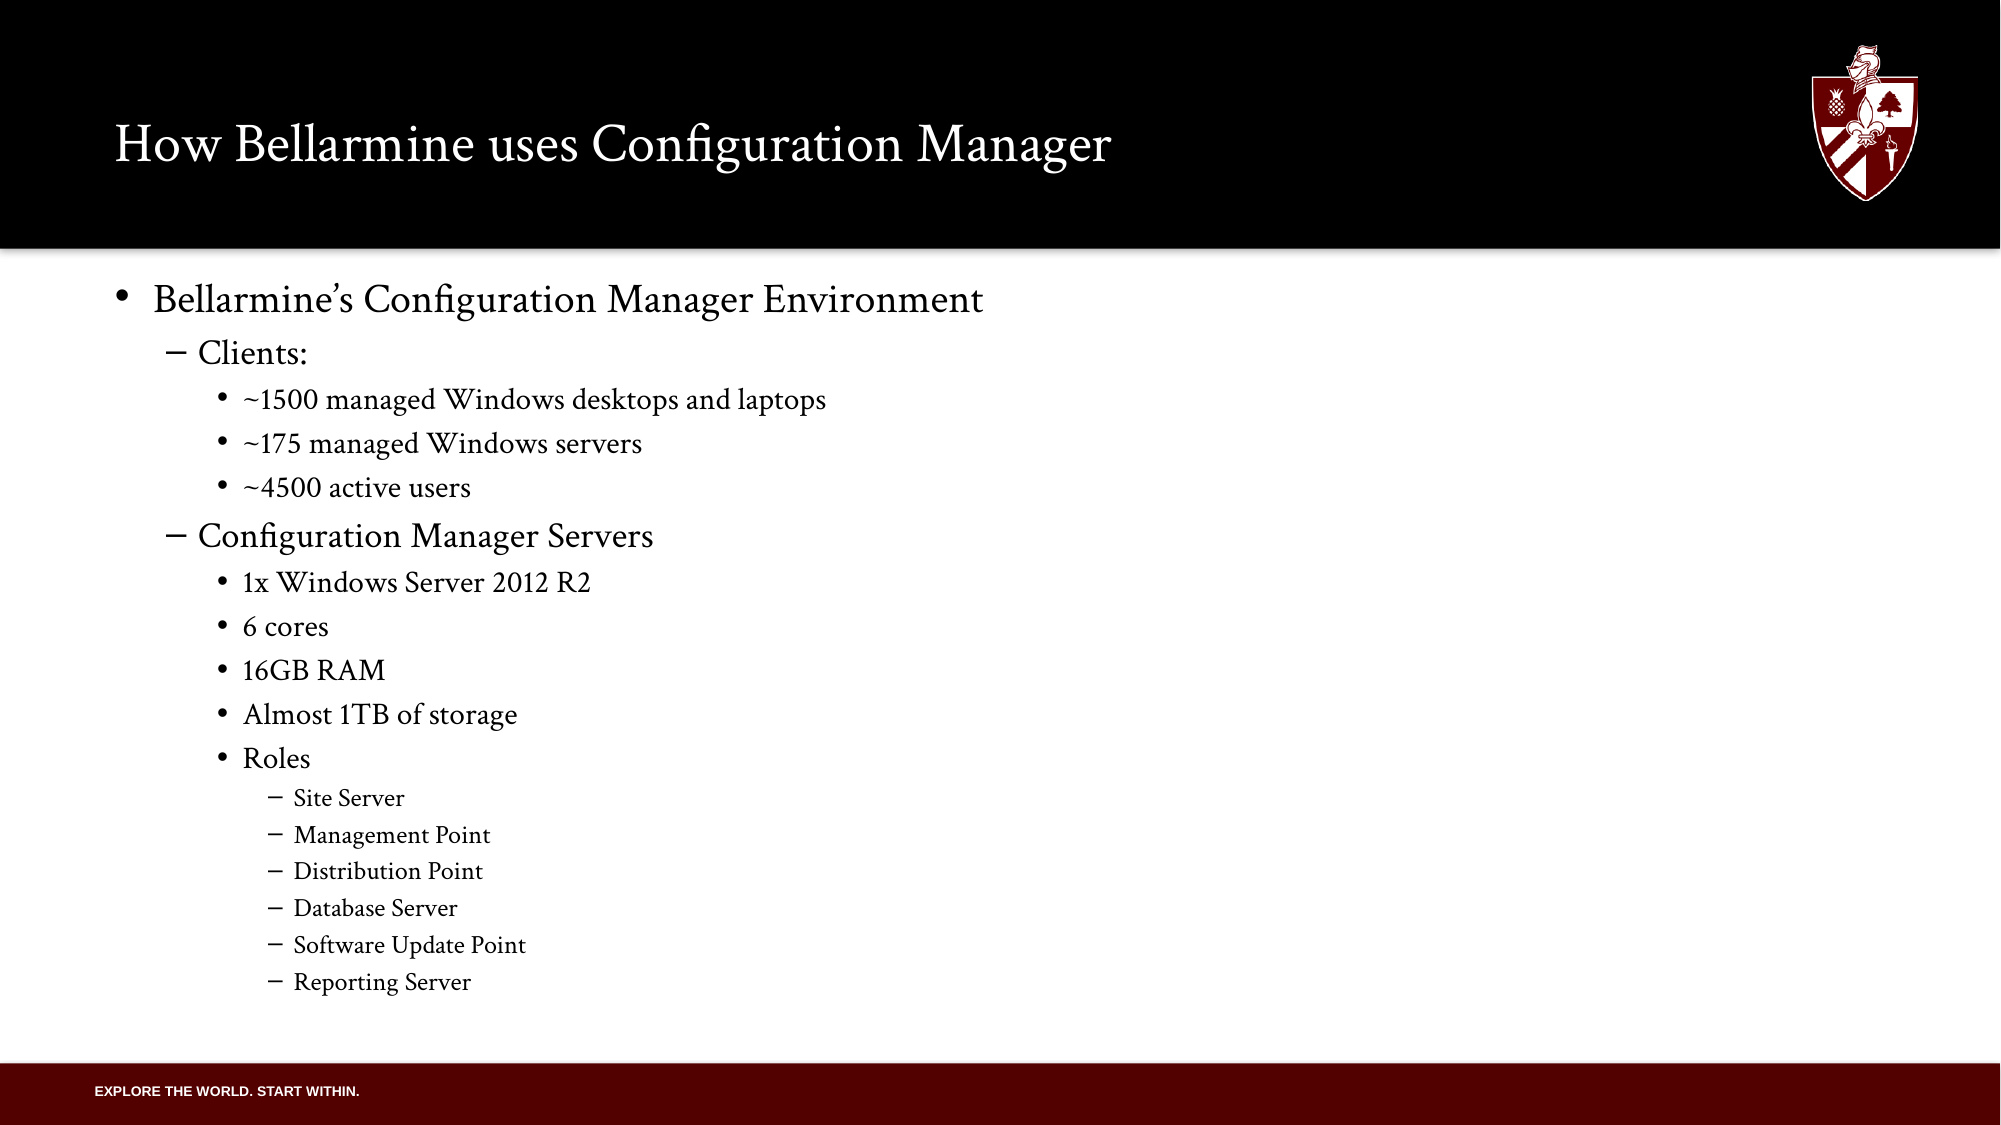

# How Bellarmine uses Configuration Manager
Bellarmine’s Configuration Manager Environment
Clients:
~1500 managed Windows desktops and laptops
~175 managed Windows servers
~4500 active users
Configuration Manager Servers
1x Windows Server 2012 R2
6 cores
16GB RAM
Almost 1TB of storage
Roles
Site Server
Management Point
Distribution Point
Database Server
Software Update Point
Reporting Server